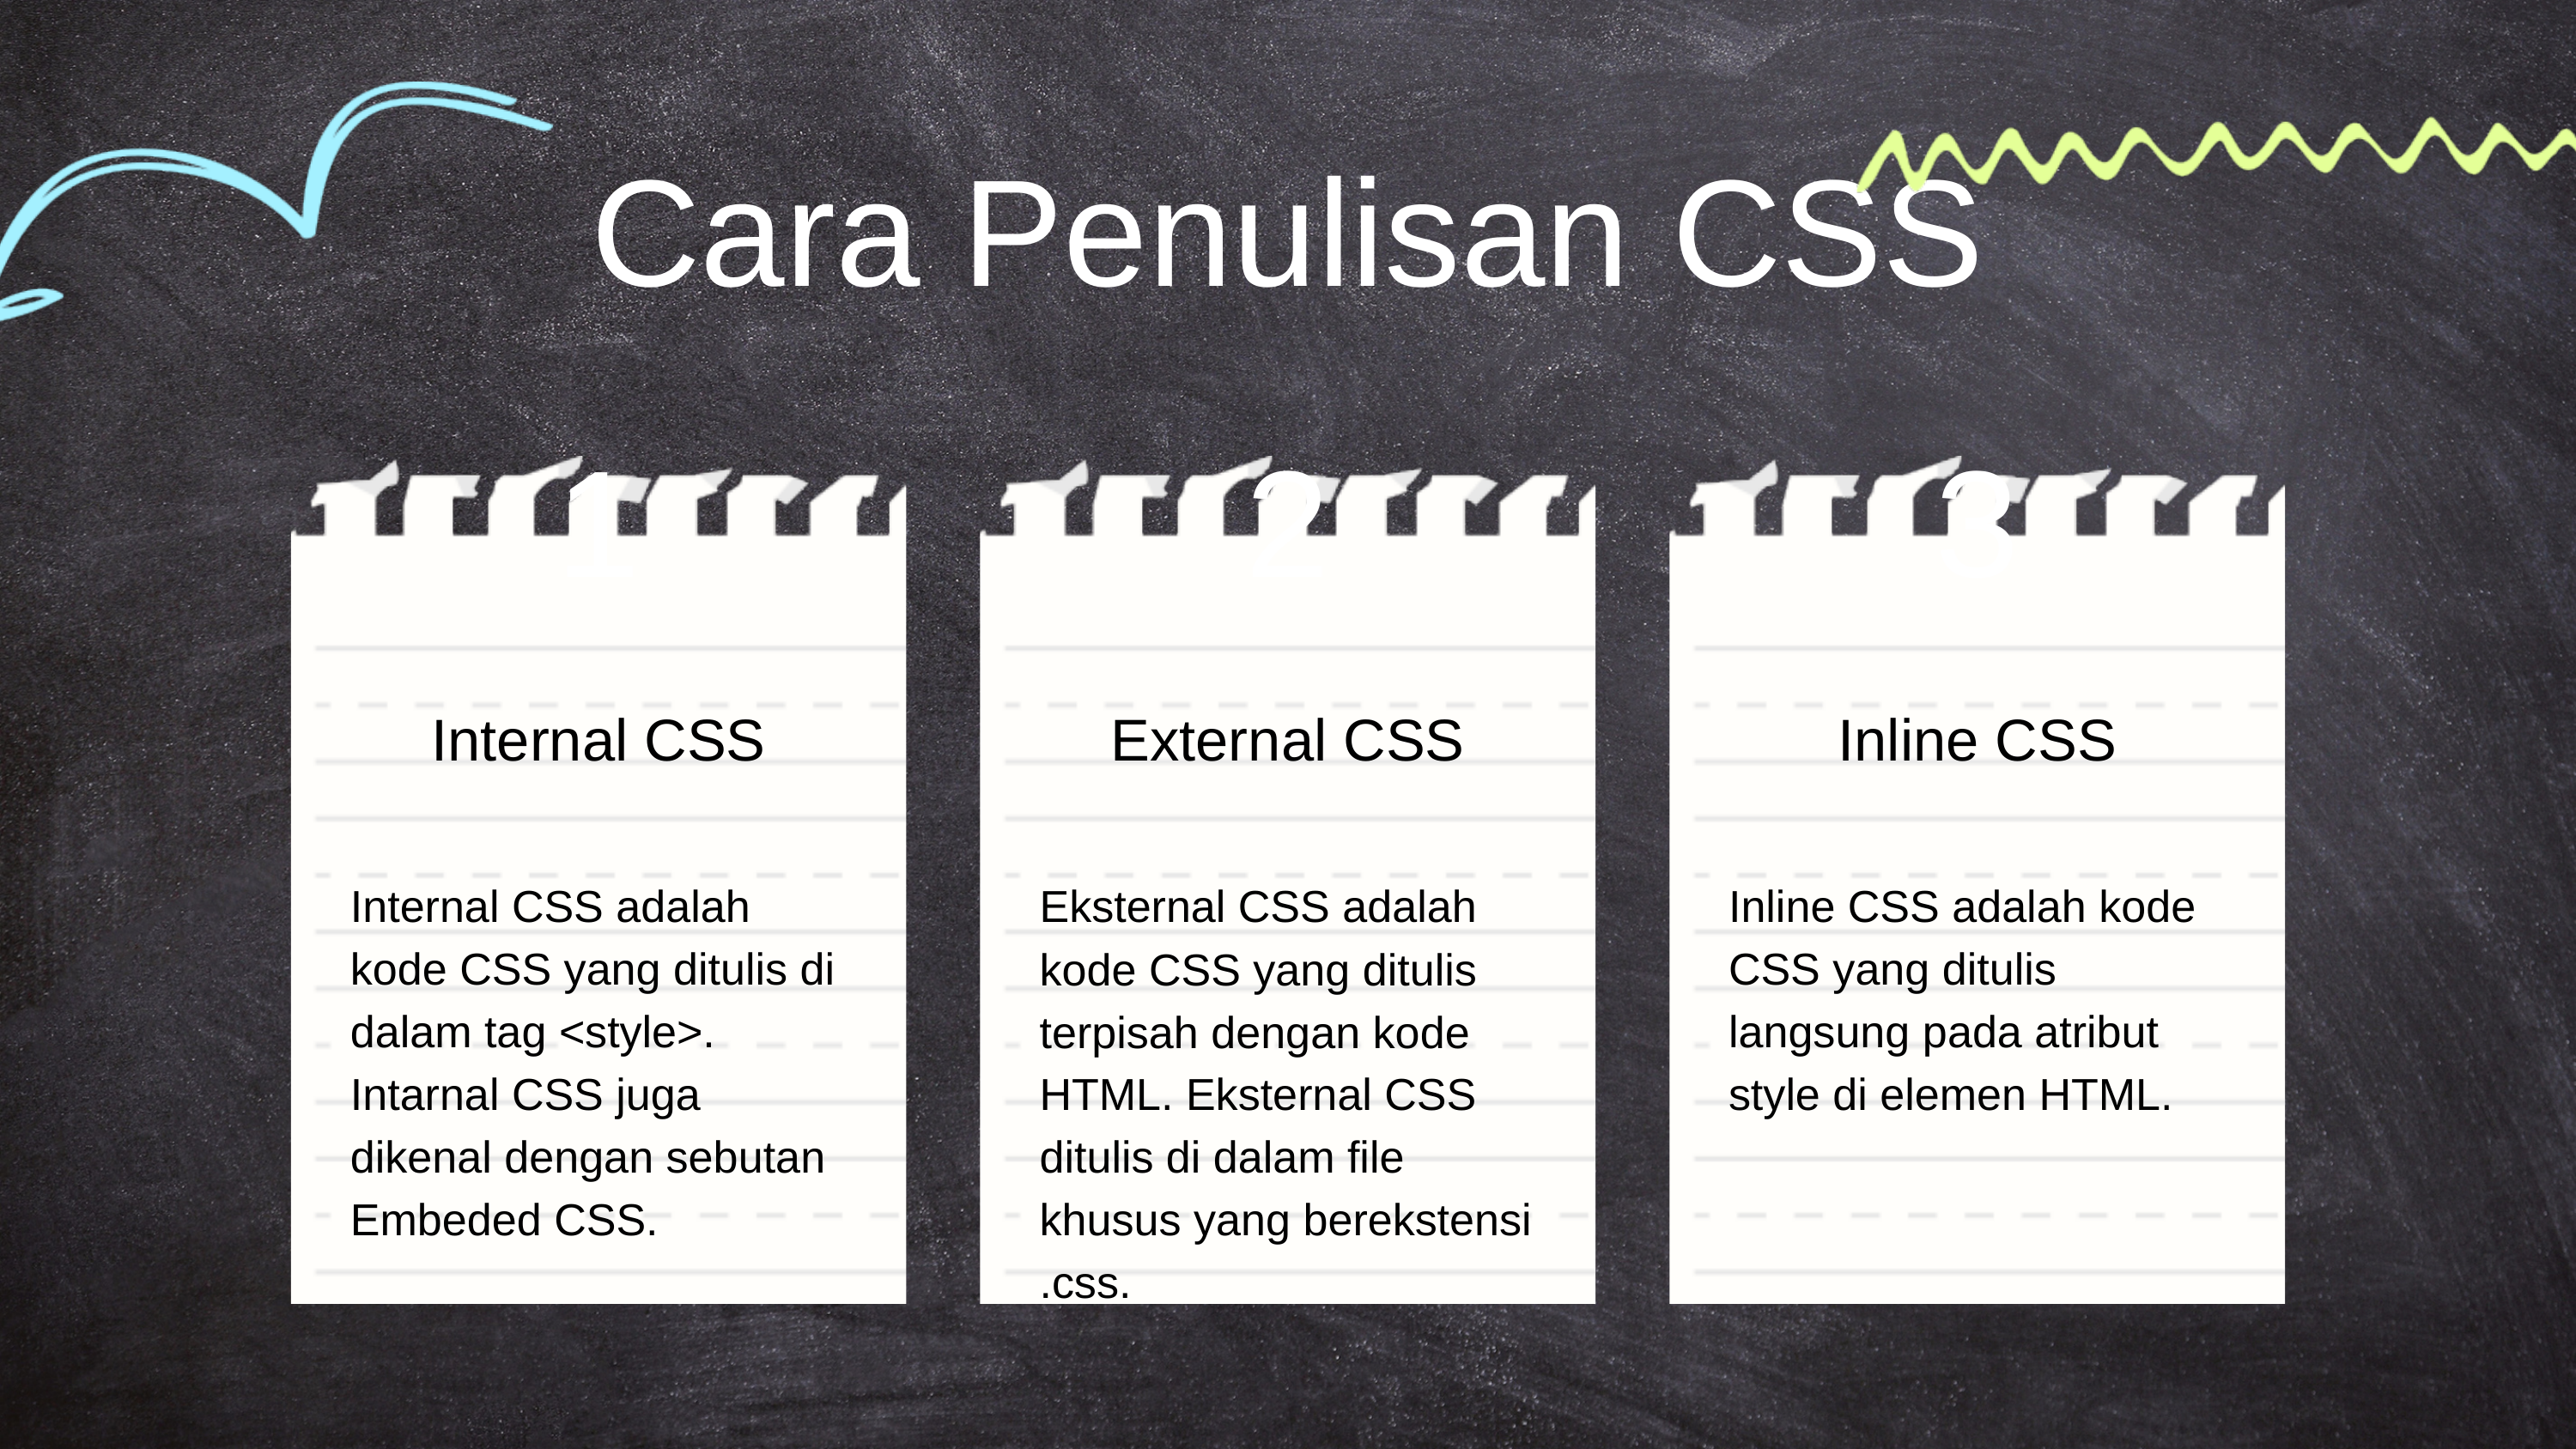

Cara Penulisan CSS

1
2
3
Internal CSS
External CSS
Inline CSS
Internal CSS adalah kode CSS yang ditulis di dalam tag <style>. Intarnal CSS juga dikenal dengan sebutan Embeded CSS.
Eksternal CSS adalah kode CSS yang ditulis terpisah dengan kode HTML. Eksternal CSS ditulis di dalam file khusus yang berekstensi .css.
Inline CSS adalah kode CSS yang ditulis langsung pada atribut style di elemen HTML.